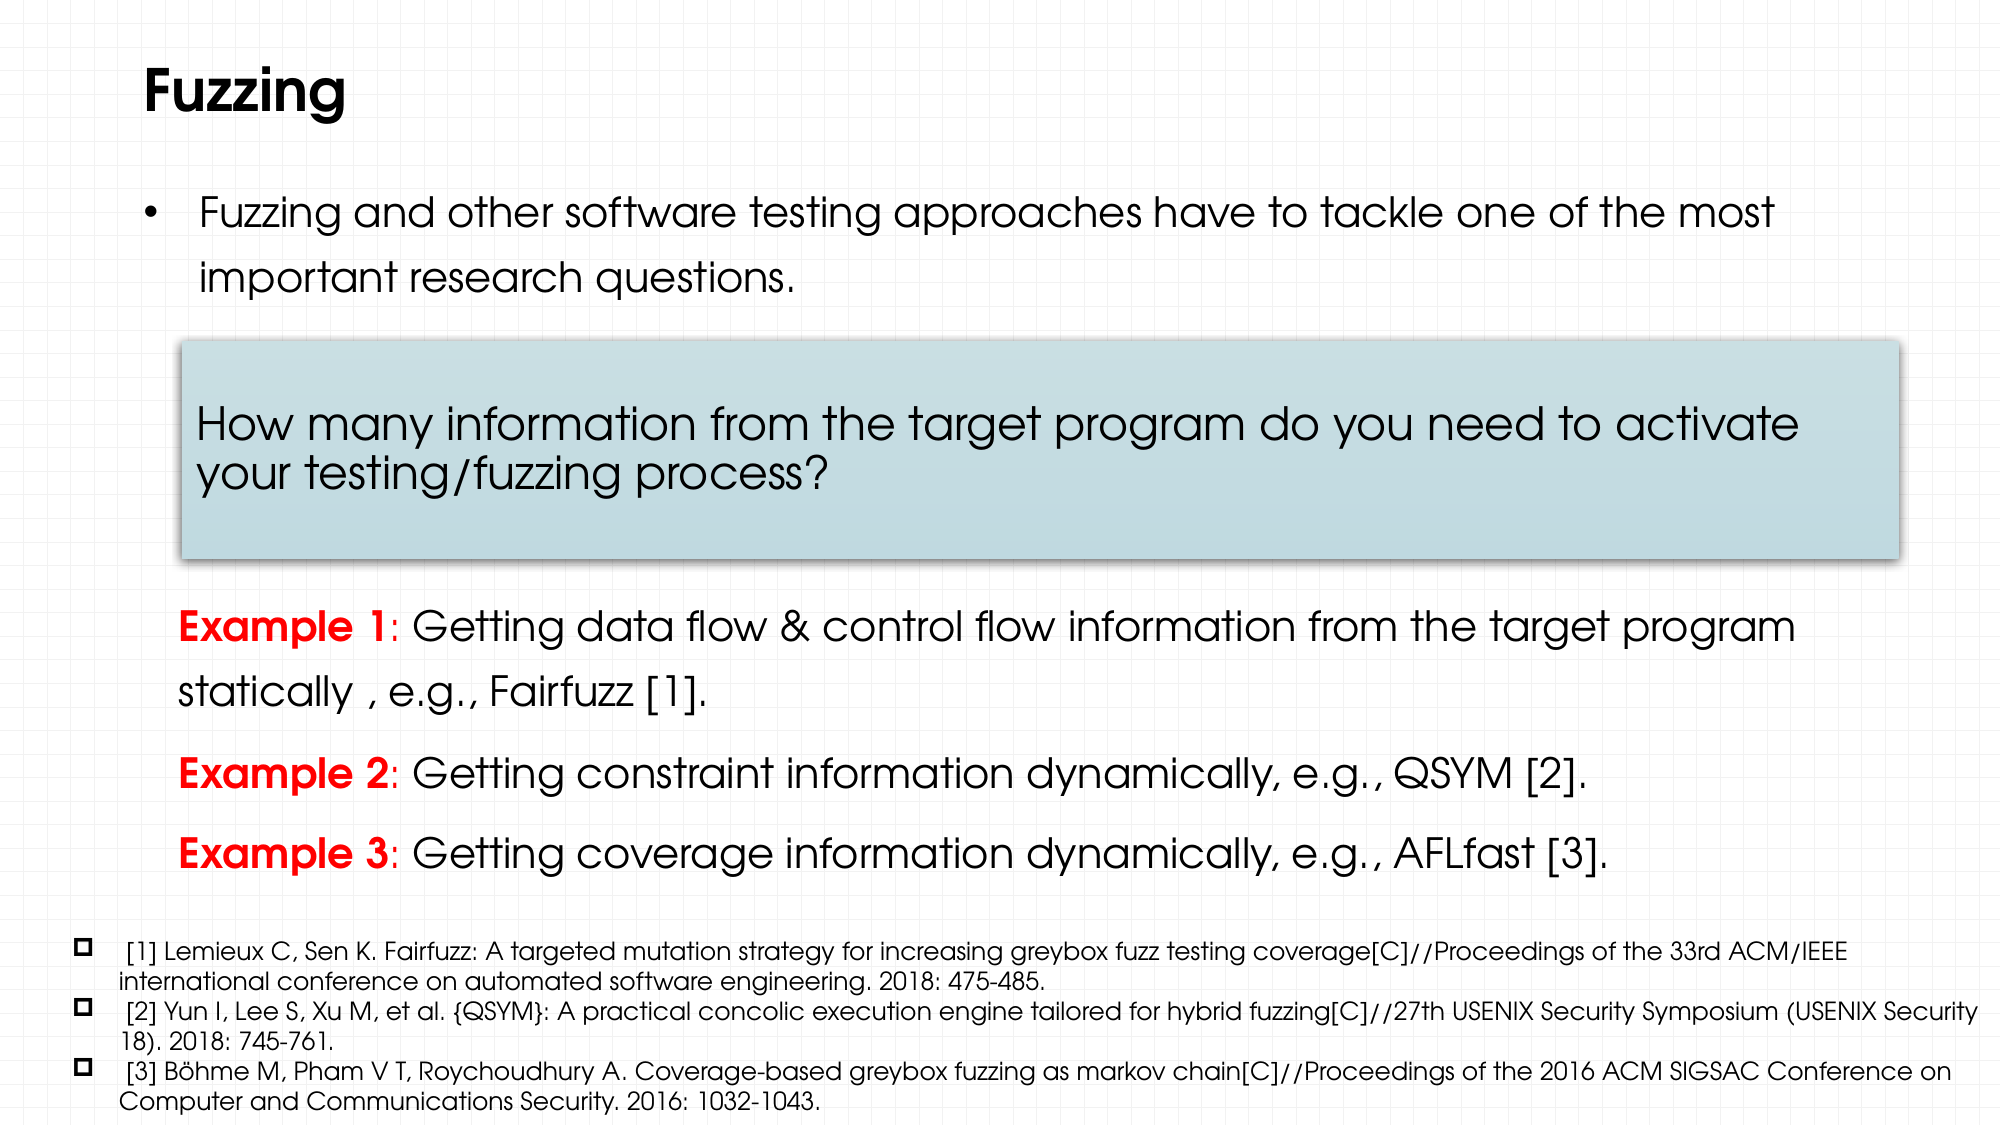

Fuzzing
Fuzzing and other software testing approaches have to tackle one of the most important research questions.
How many information from the target program do you need to activate your testing/fuzzing process?
Example 1: Getting data flow & control flow information from the target program statically , e.g., Fairfuzz [1].
Example 2: Getting constraint information dynamically, e.g., QSYM [2].
Example 3: Getting coverage information dynamically, e.g., AFLfast [3].
 [1] Lemieux C, Sen K. Fairfuzz: A targeted mutation strategy for increasing greybox fuzz testing coverage[C]//Proceedings of the 33rd ACM/IEEE     international conference on automated software engineering. 2018: 475-485.
 [2] Yun I, Lee S, Xu M, et al. {QSYM}: A practical concolic execution engine tailored for hybrid fuzzing[C]//27th USENIX Security Symposium (USENIX Security 18). 2018: 745-761.
 [3] Böhme M, Pham V T, Roychoudhury A. Coverage-based greybox fuzzing as markov chain[C]//Proceedings of the 2016 ACM SIGSAC Conference on Computer and Communications Security. 2016: 1032-1043.

4